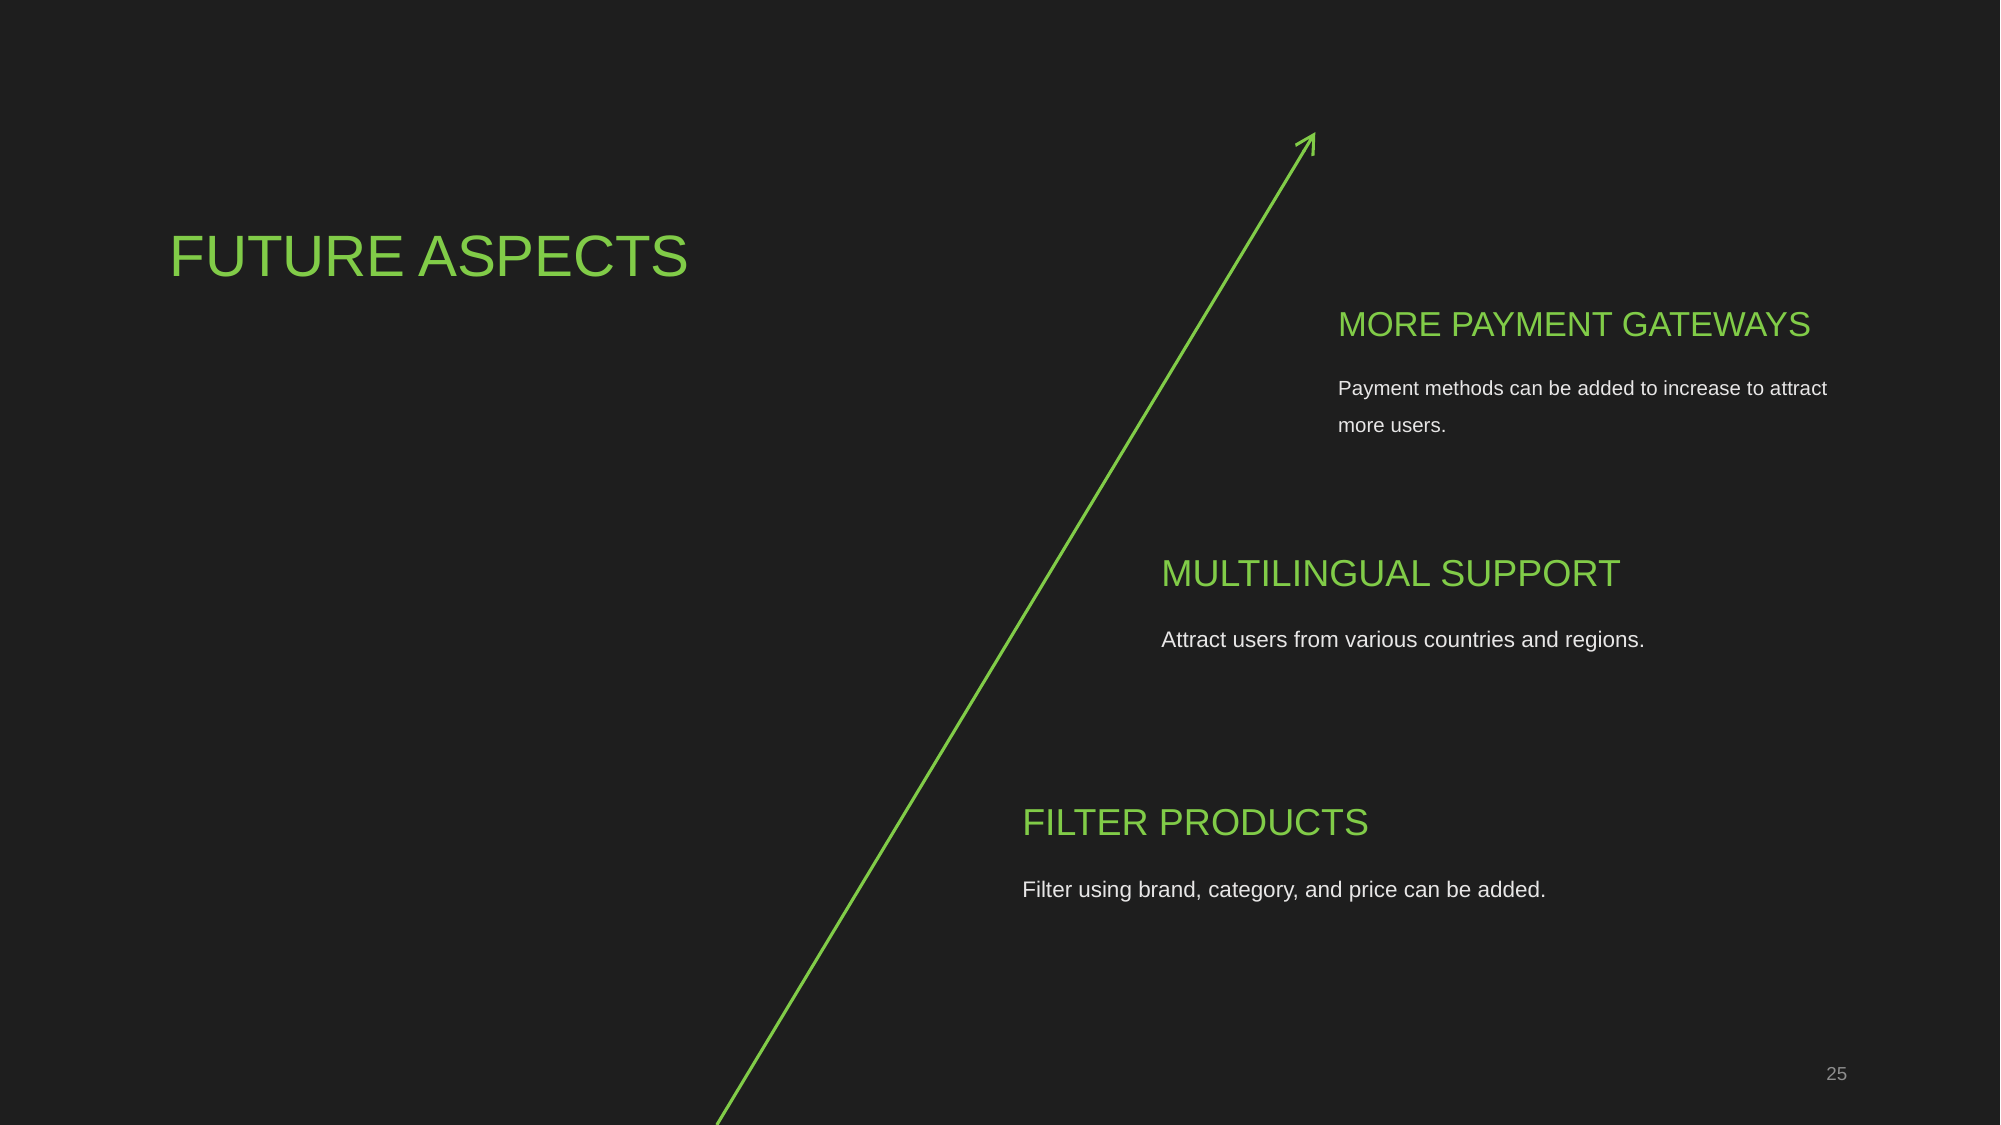

# Future aspects
More payment gateways
Payment methods can be added to increase to attract more users.
Multilingual support
Attract users from various countries and regions.
FILTER products
Filter using brand, category, and price can be added.
25